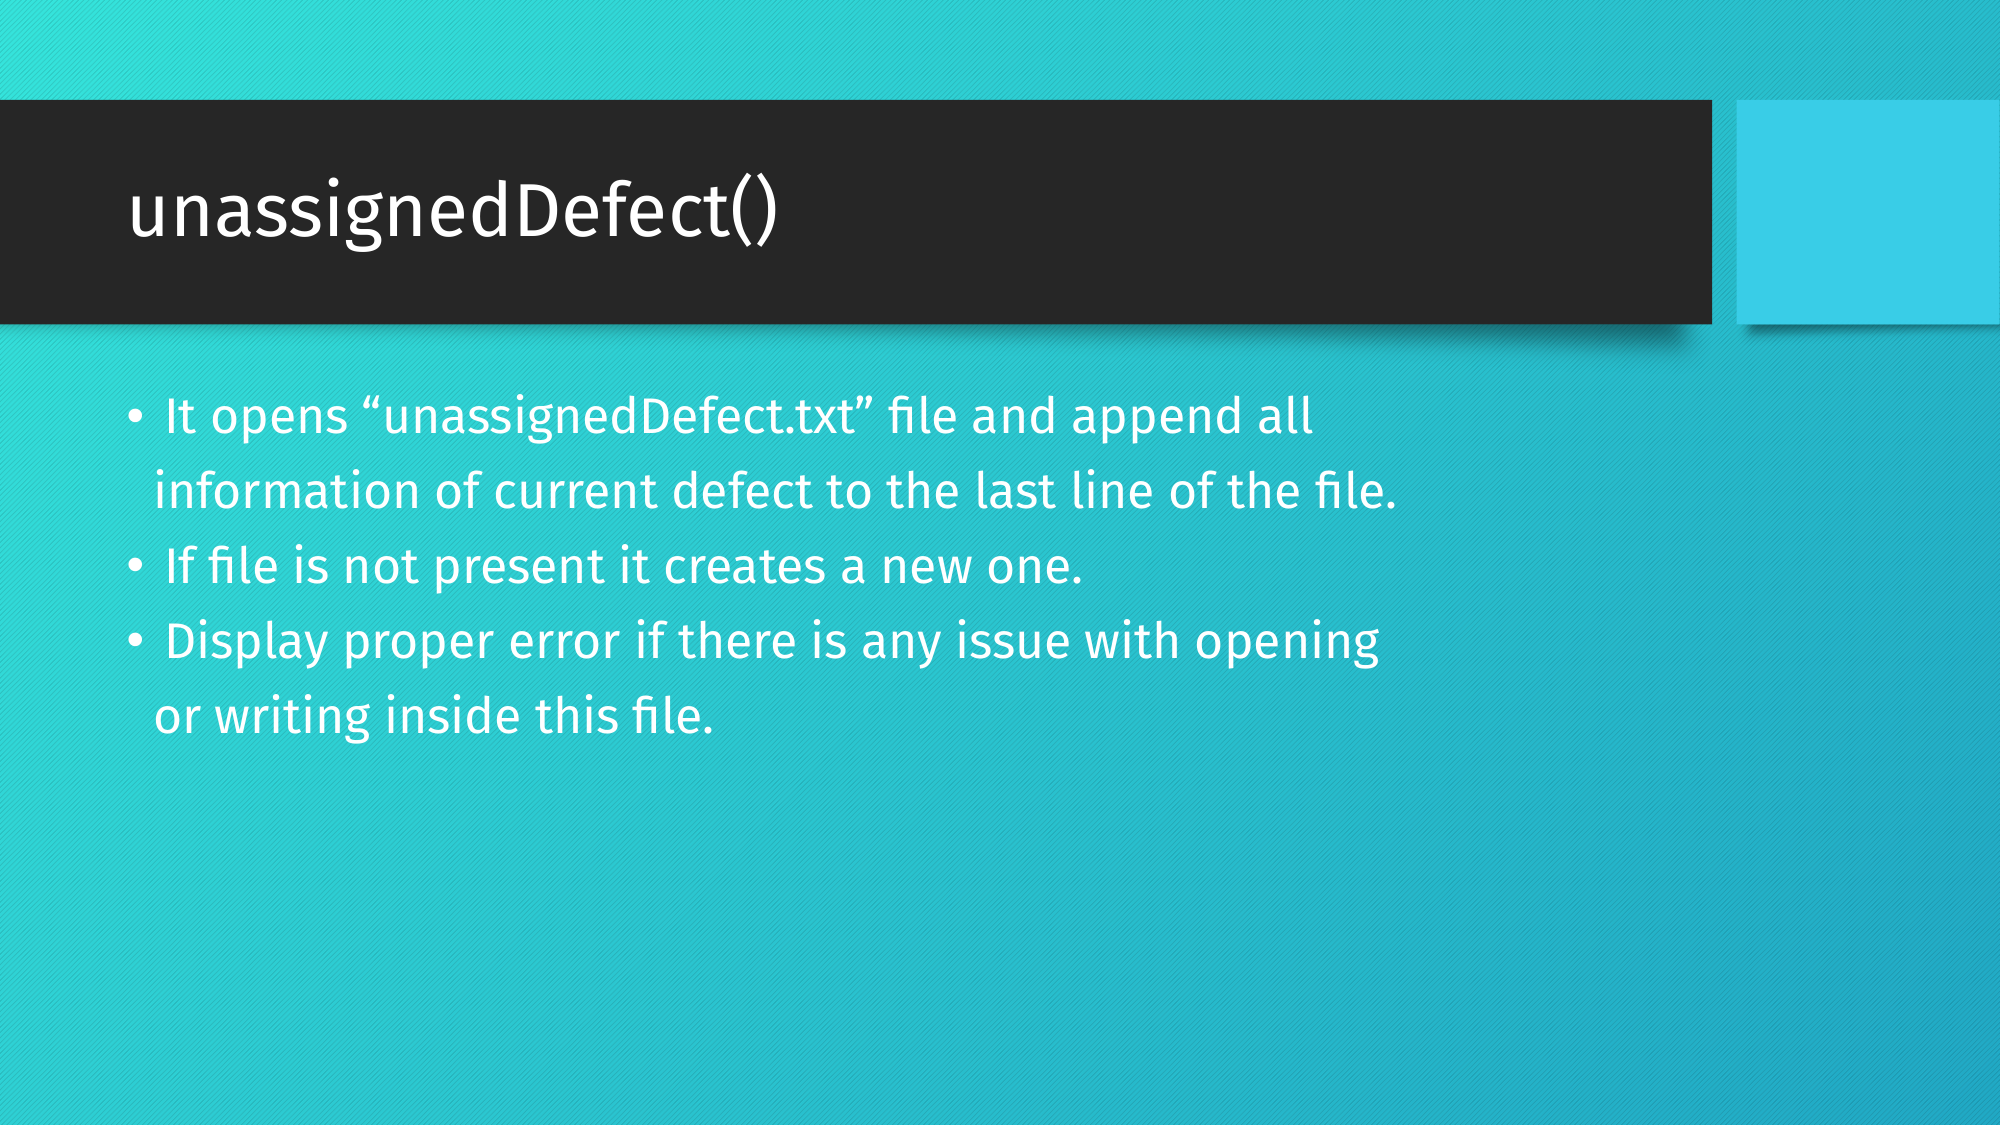

# unassignedDefect()
It opens “unassignedDefect.txt” file and append all
  information of current defect to the last line of the file.
If file is not present it creates a new one.
Display proper error if there is any issue with opening
  or writing inside this file.